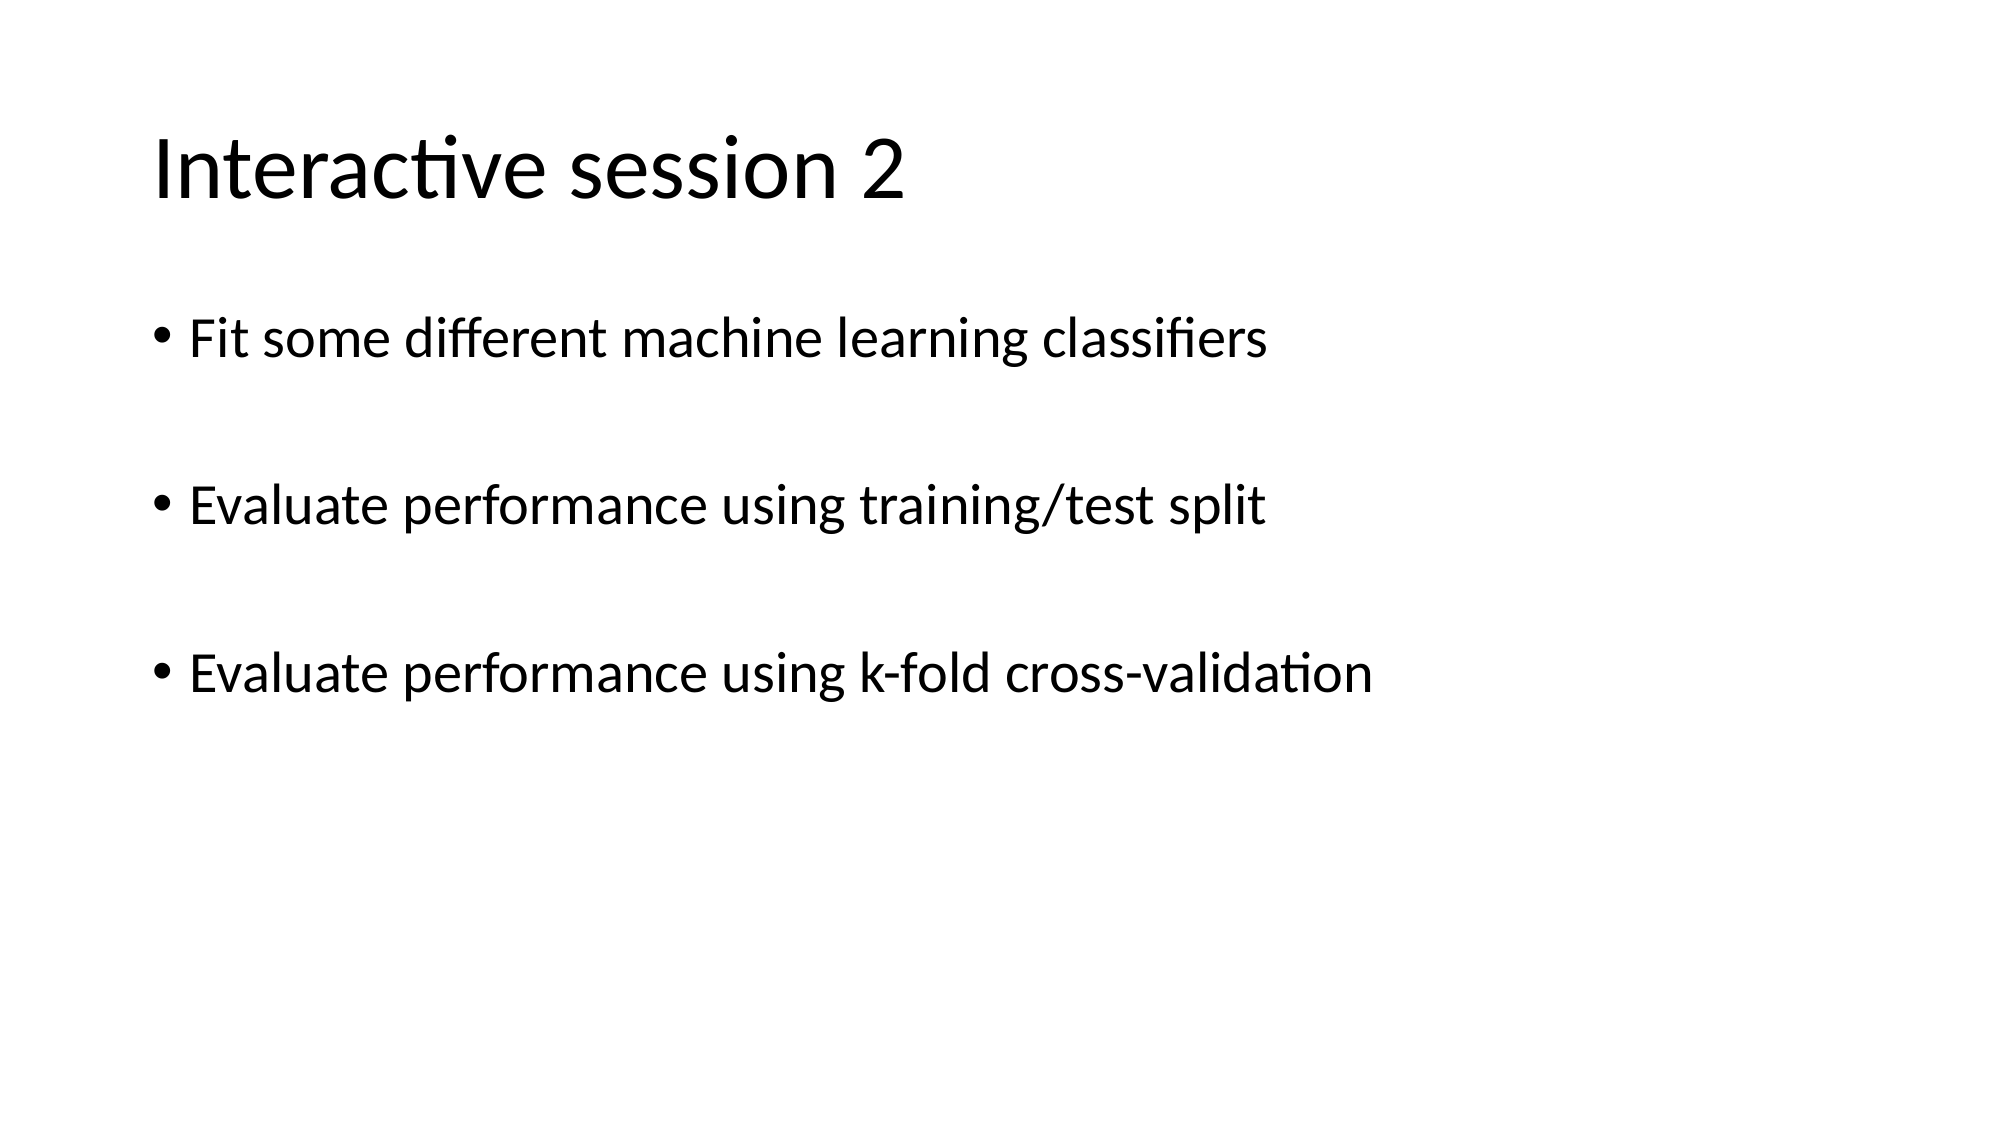

# Interactive session 2
Fit some different machine learning classifiers

Evaluate performance using training/test split

Evaluate performance using k-fold cross-validation